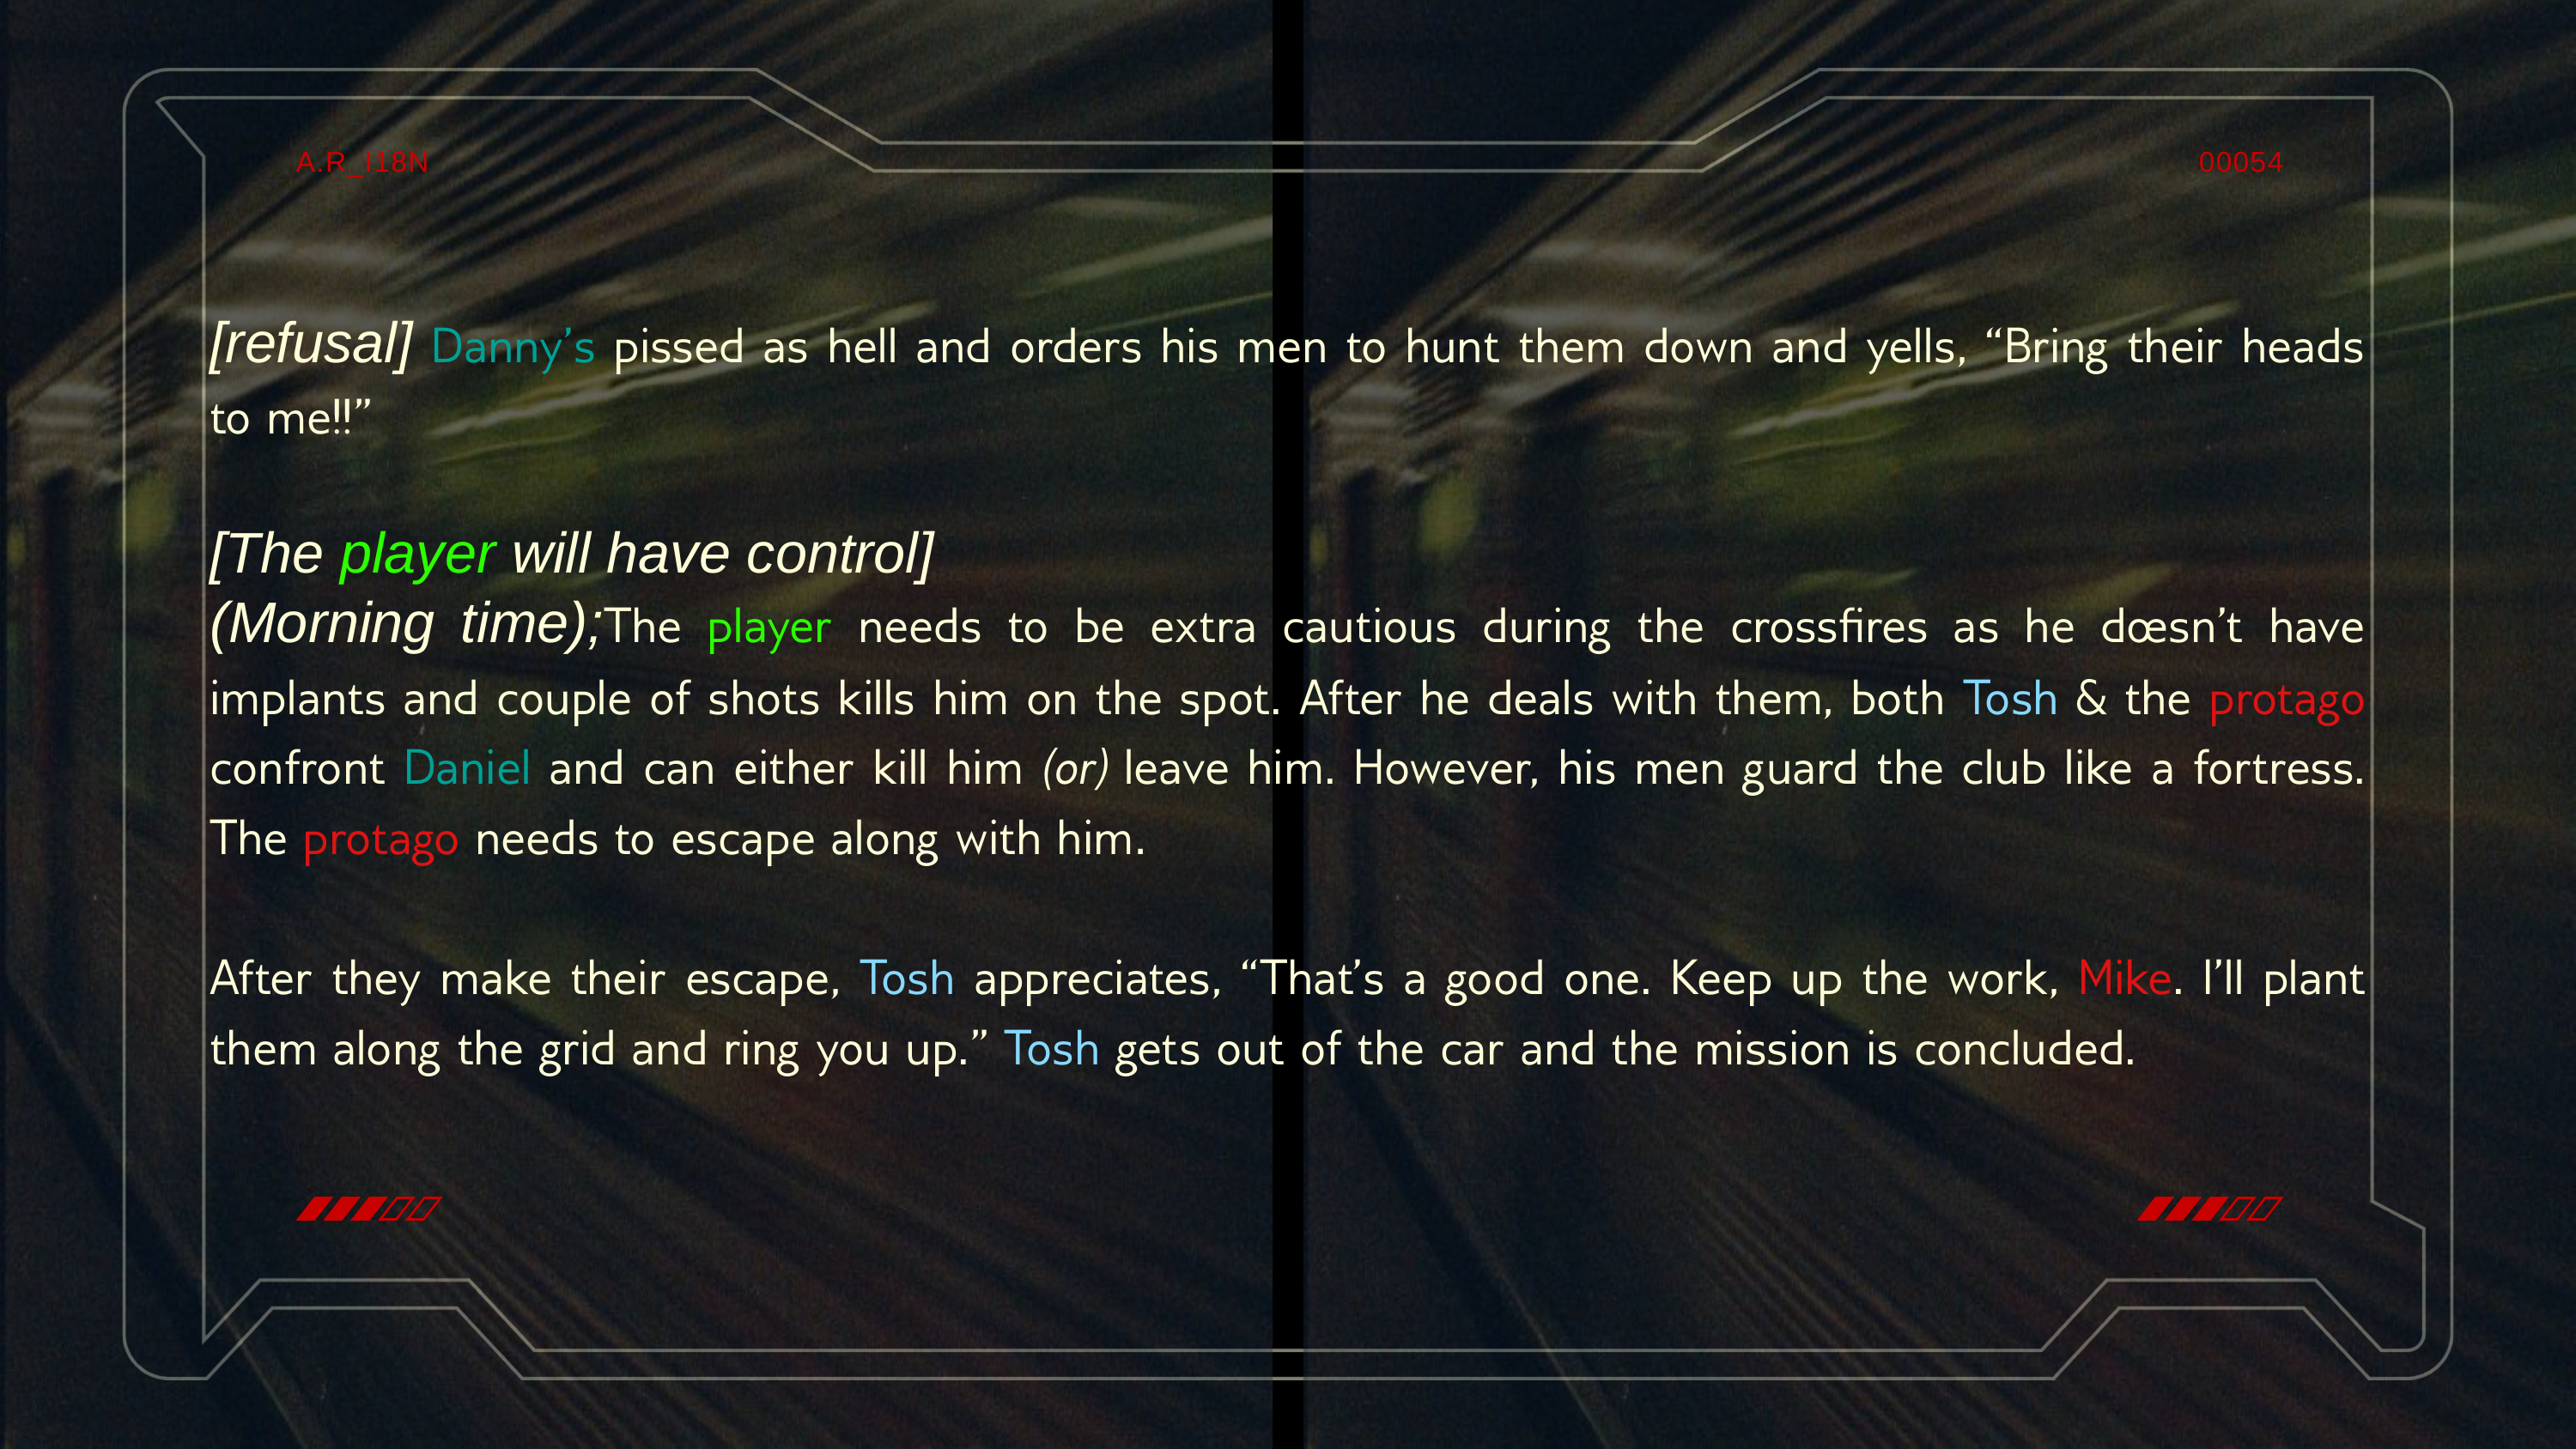

A.R_I18N
00054
[refusal] Danny’s pissed as hell and orders his men to hunt them down and yells, “Bring their heads to me!!”

[The player will have control]
(Morning time);The player needs to be extra cautious during the crossfires as he doesn’t have implants and couple of shots kills him on the spot. After he deals with them, both Tosh & the protago confront Daniel and can either kill him (or) leave him. However, his men guard the club like a fortress. The protago needs to escape along with him.

After they make their escape, Tosh appreciates, “That’s a good one. Keep up the work, Mike. I’ll plant them along the grid and ring you up.” Tosh gets out of the car and the mission is concluded.